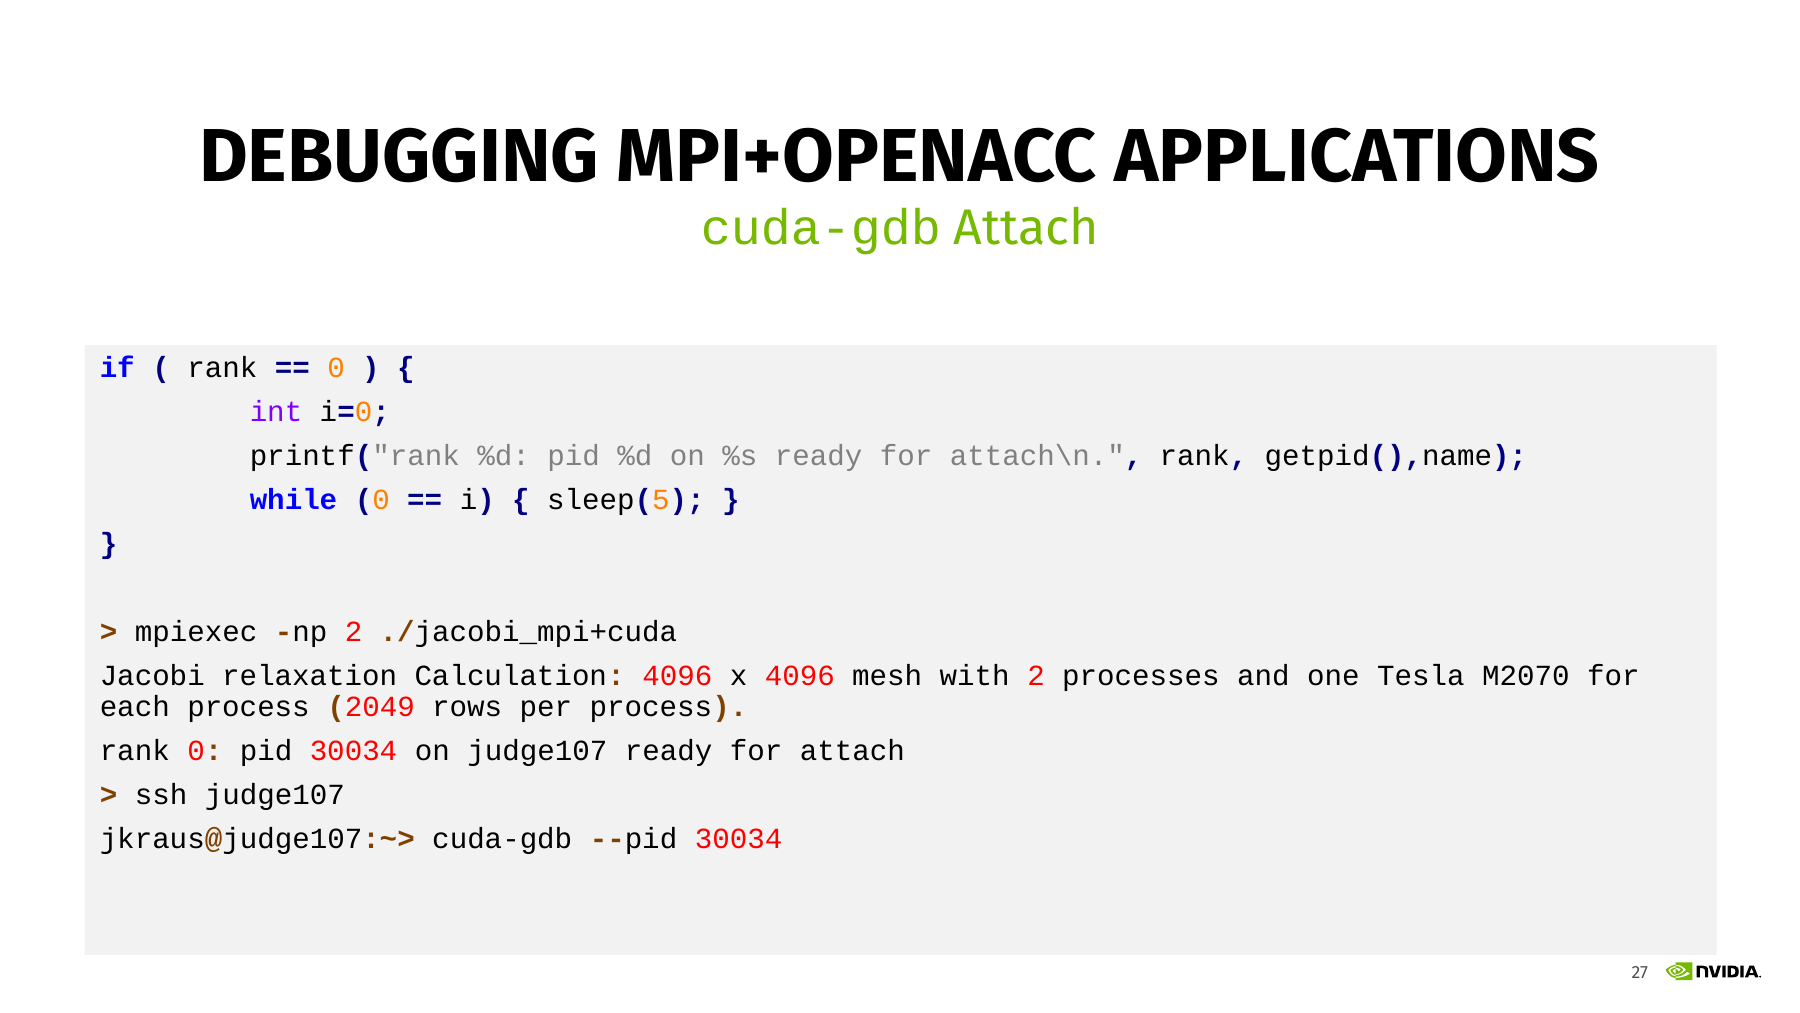

# Debugging MPI+OpenACC applications
cuda-gdb Attach
if ( rank == 0 ) {
	int i=0;
	printf("rank %d: pid %d on %s ready for attach\n.", rank, getpid(),name);
	while (0 == i) { sleep(5); }
}

> mpiexec -np 2 ./jacobi_mpi+cuda
Jacobi relaxation Calculation: 4096 x 4096 mesh with 2 processes and one Tesla M2070 for each process (2049 rows per process).
rank 0: pid 30034 on judge107 ready for attach
> ssh judge107
jkraus@judge107:~> cuda-gdb --pid 30034

6/1/2016